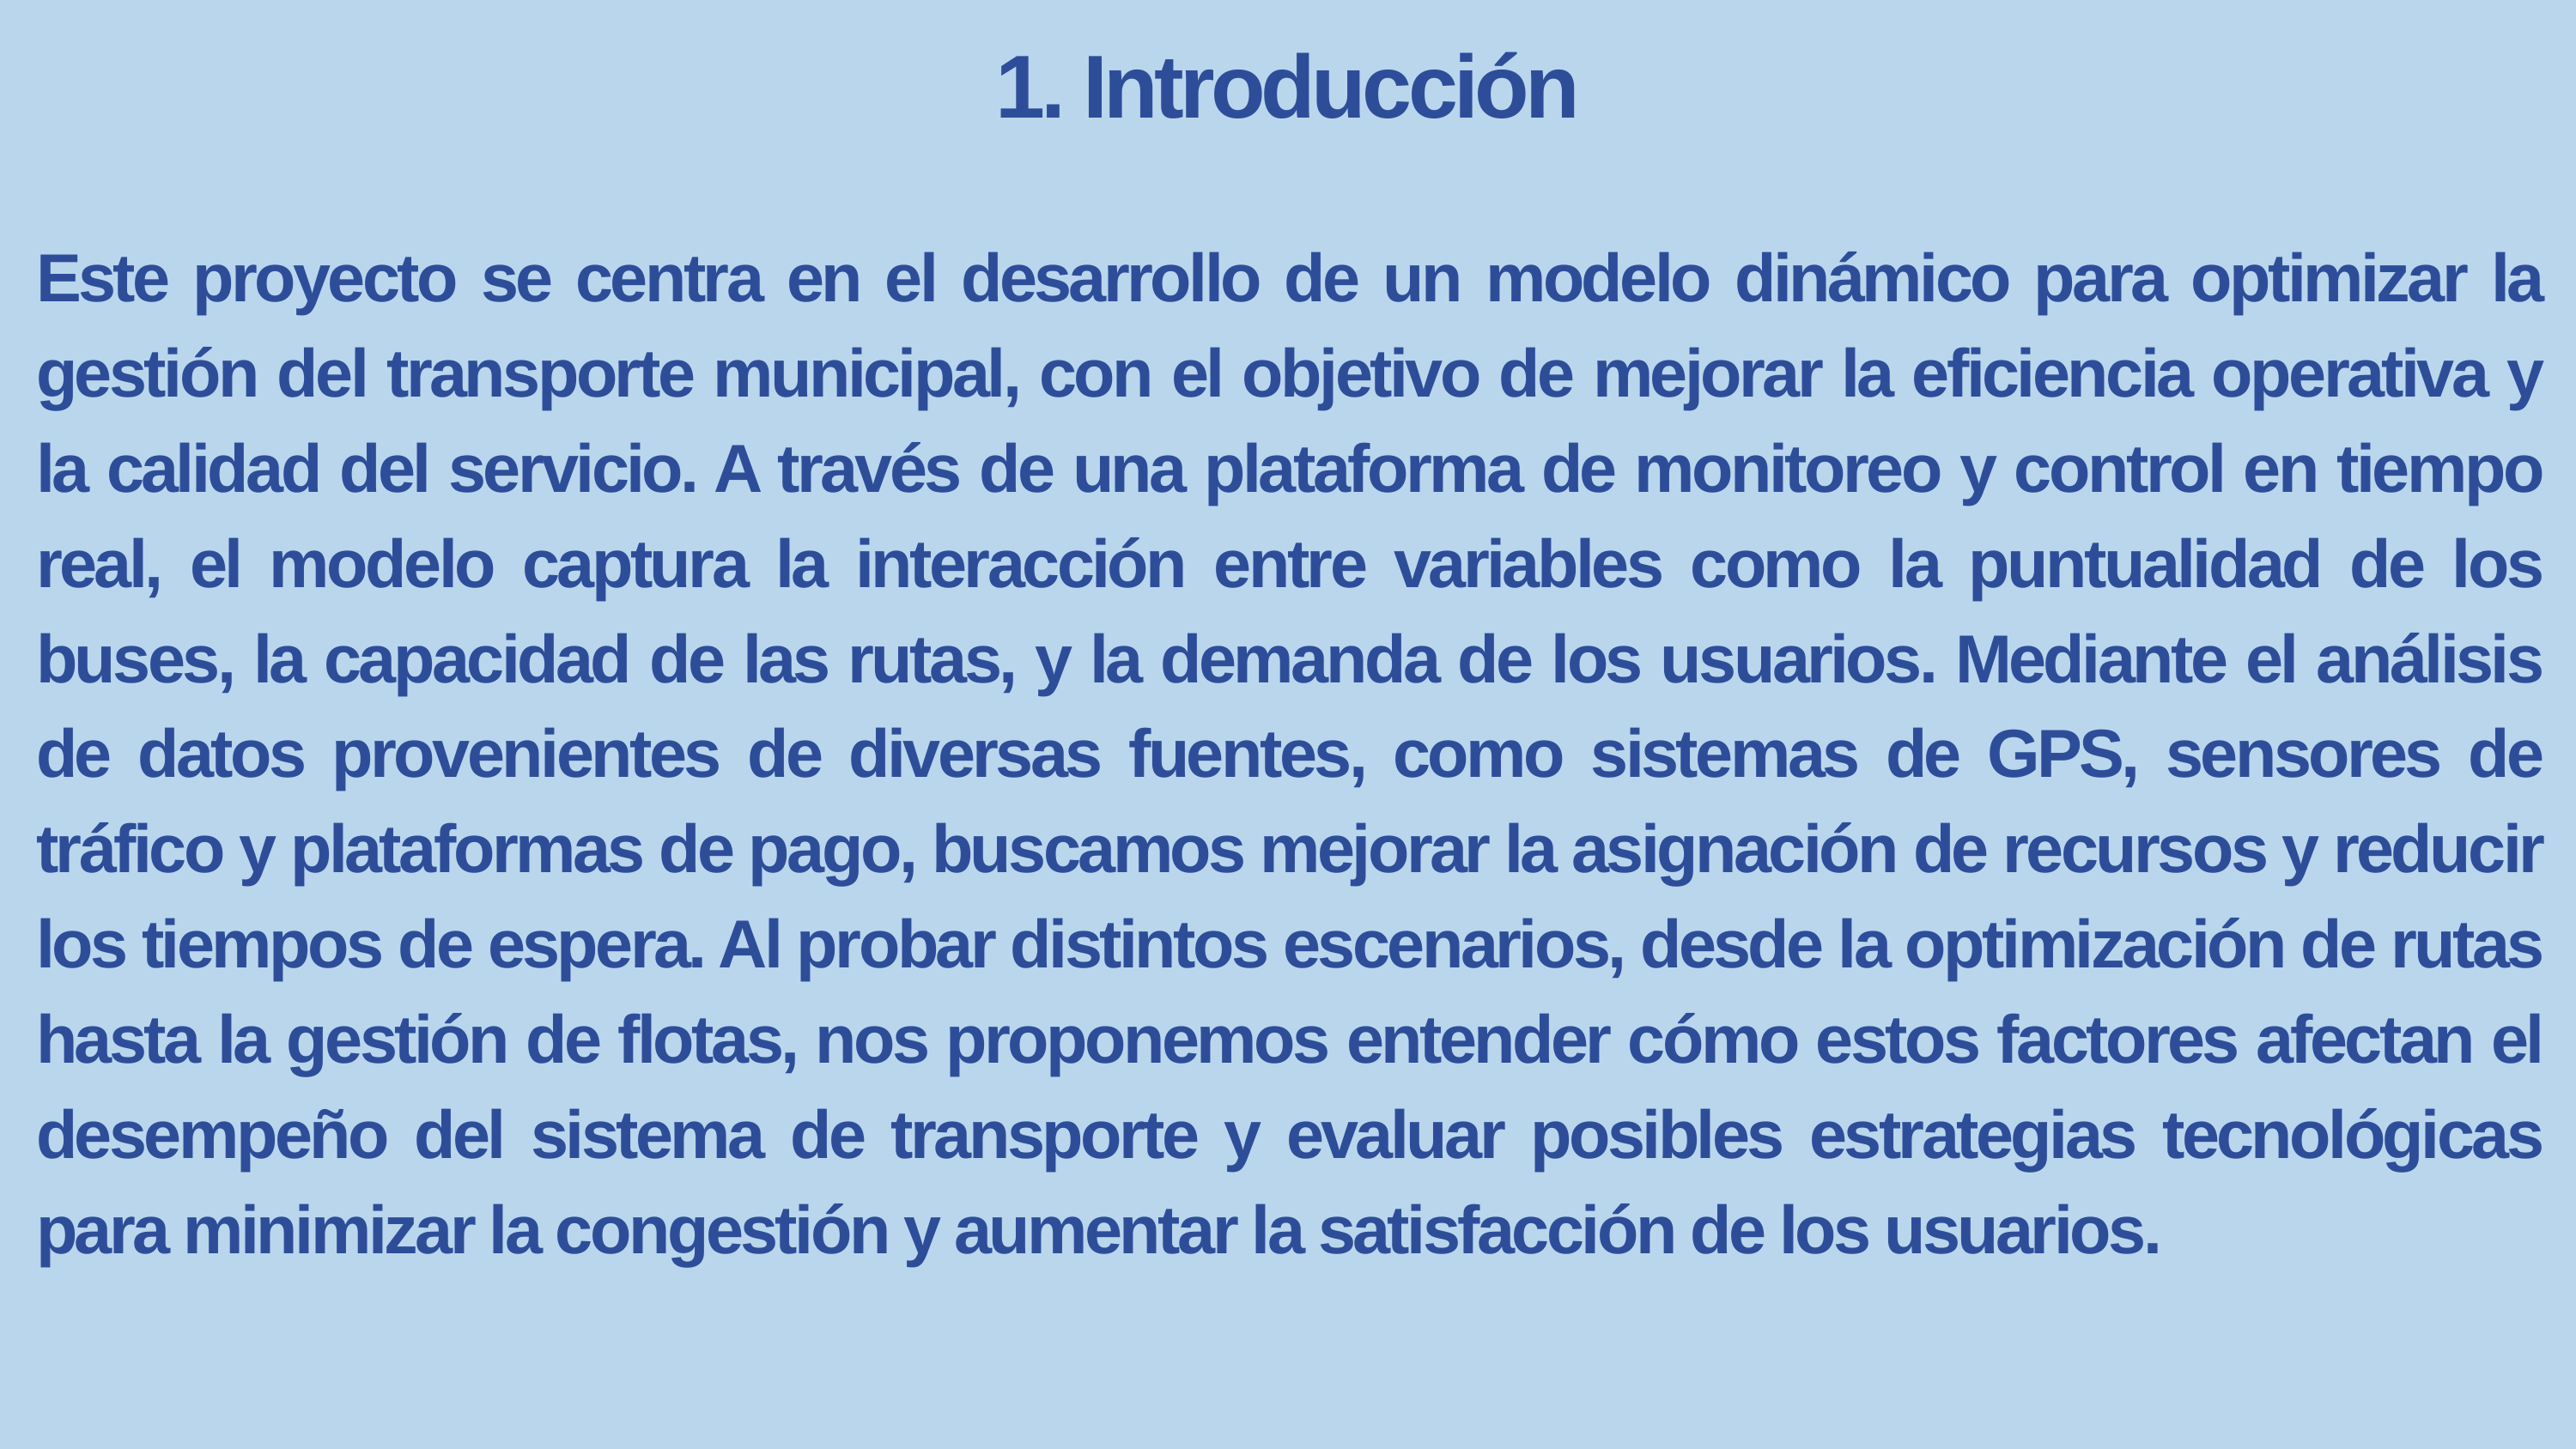

1. Introducción
Este proyecto se centra en el desarrollo de un modelo dinámico para optimizar la gestión del transporte municipal, con el objetivo de mejorar la eficiencia operativa y la calidad del servicio. A través de una plataforma de monitoreo y control en tiempo real, el modelo captura la interacción entre variables como la puntualidad de los buses, la capacidad de las rutas, y la demanda de los usuarios. Mediante el análisis de datos provenientes de diversas fuentes, como sistemas de GPS, sensores de tráfico y plataformas de pago, buscamos mejorar la asignación de recursos y reducir los tiempos de espera. Al probar distintos escenarios, desde la optimización de rutas hasta la gestión de flotas, nos proponemos entender cómo estos factores afectan el desempeño del sistema de transporte y evaluar posibles estrategias tecnológicas para minimizar la congestión y aumentar la satisfacción de los usuarios.